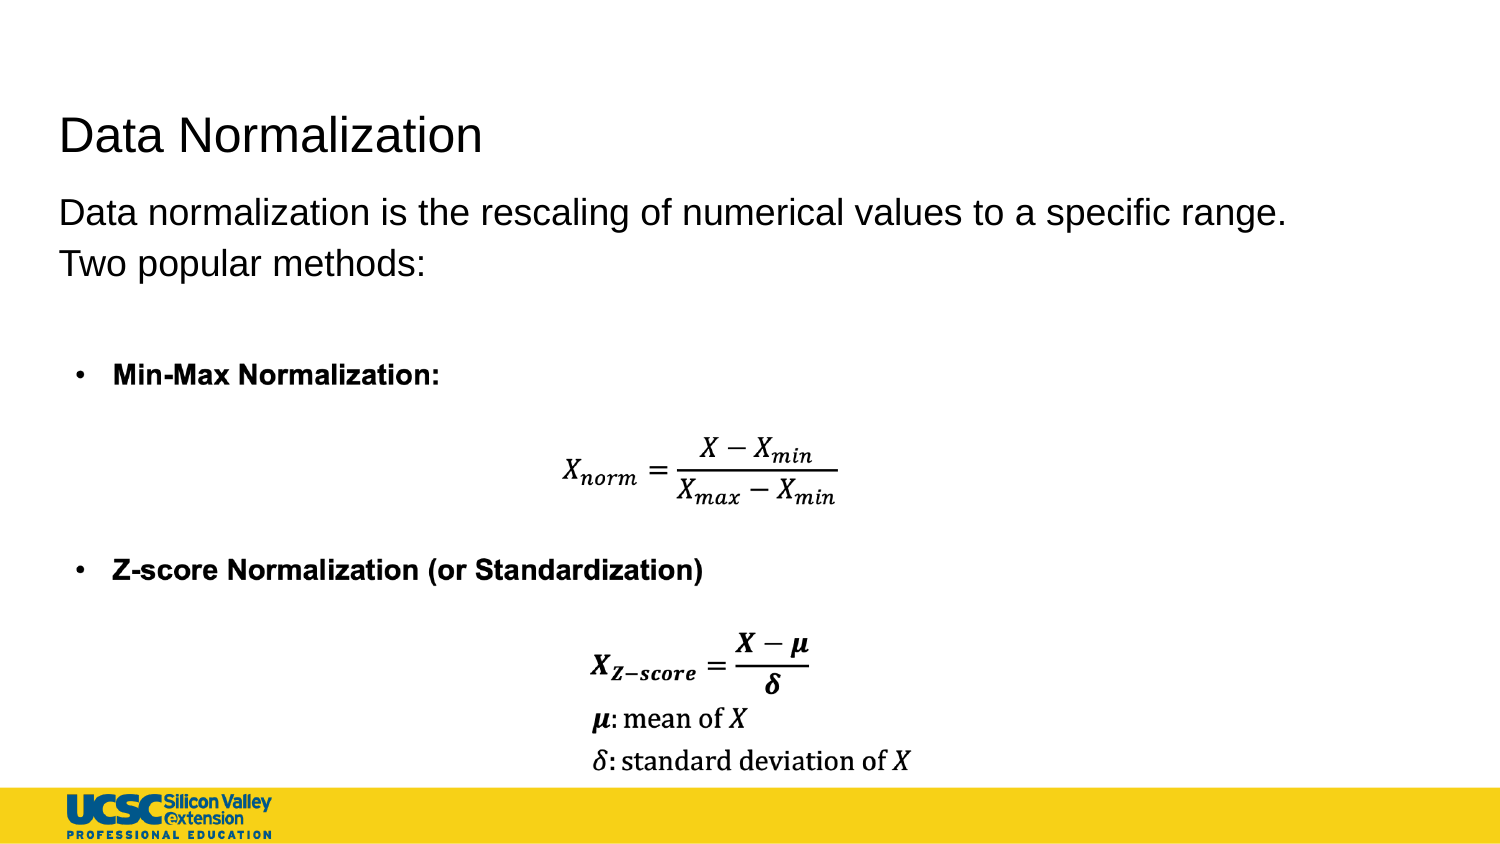

# Data Normalization
Data normalization is the rescaling of numerical values to a specific range.
Two popular methods: